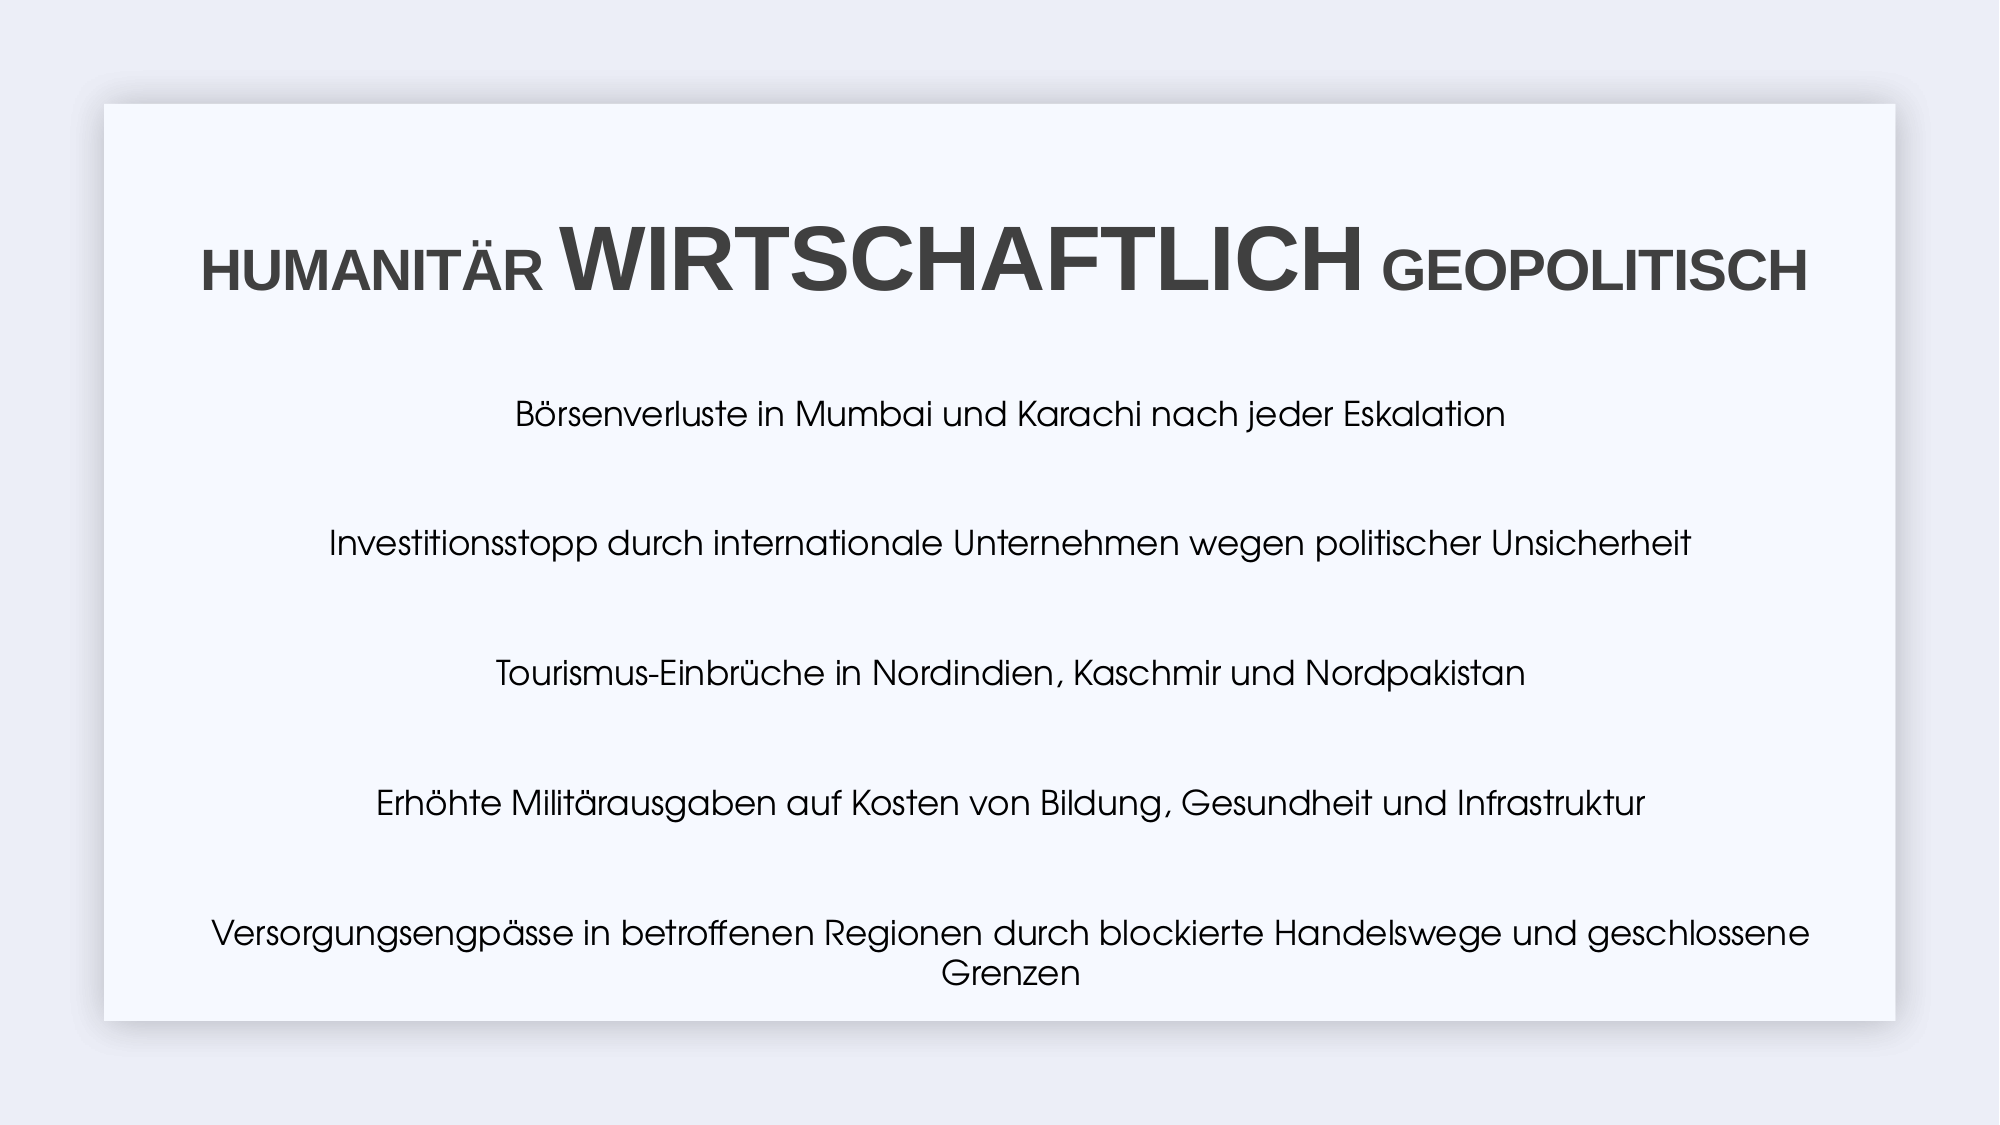

# Humanitär Wirtschaftlich Geopolitisch
Börsenverluste in Mumbai und Karachi nach jeder Eskalation

Investitionsstopp durch internationale Unternehmen wegen politischer Unsicherheit

Tourismus-Einbrüche in Nordindien, Kaschmir und Nordpakistan

Erhöhte Militärausgaben auf Kosten von Bildung, Gesundheit und Infrastruktur

Versorgungsengpässe in betroffenen Regionen durch blockierte Handelswege und geschlossene Grenzen